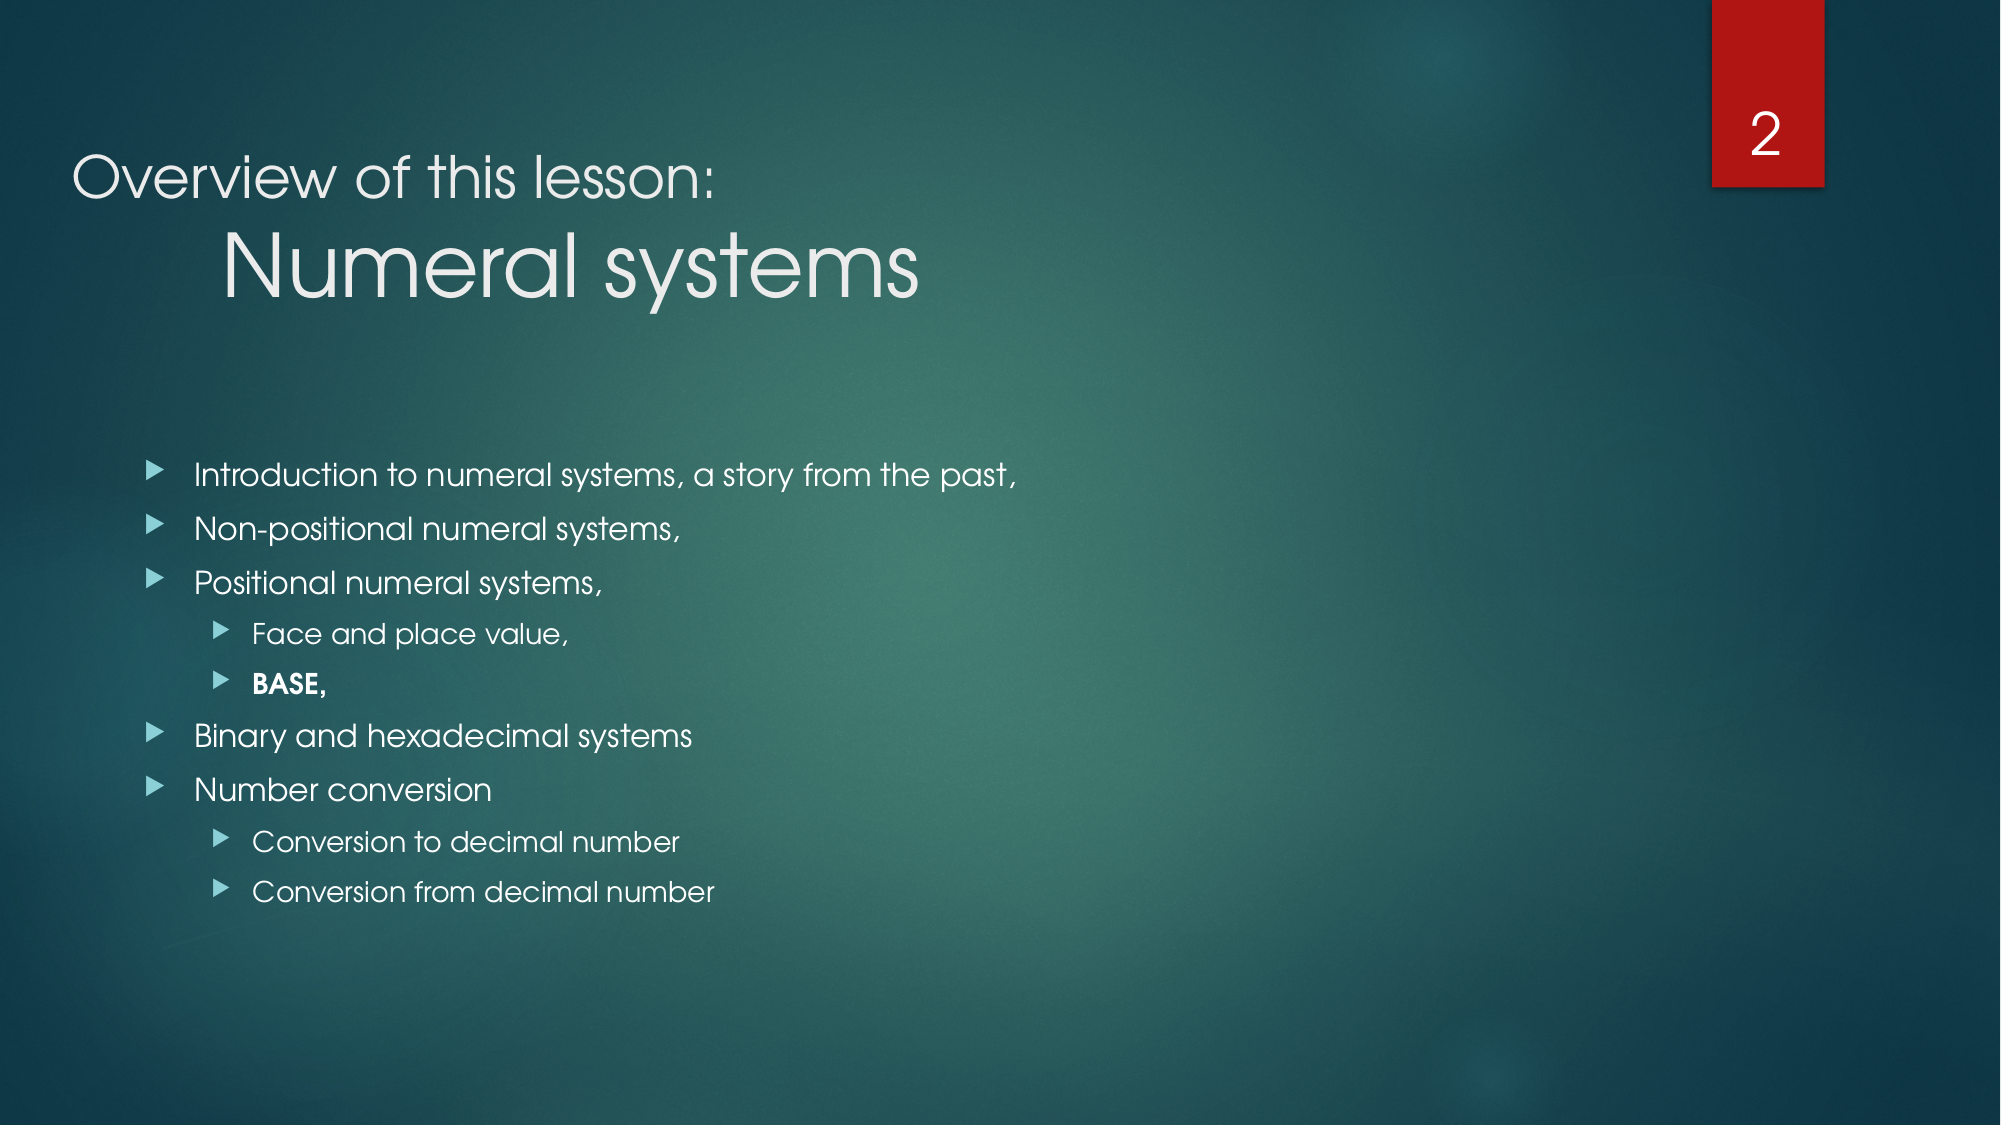

2
# Overview of this lesson: Numeral systems
Introduction to numeral systems, a story from the past,
Non-positional numeral systems,
Positional numeral systems,
Face and place value,
BASE,
Binary and hexadecimal systems
Number conversion
Conversion to decimal number
Conversion from decimal number